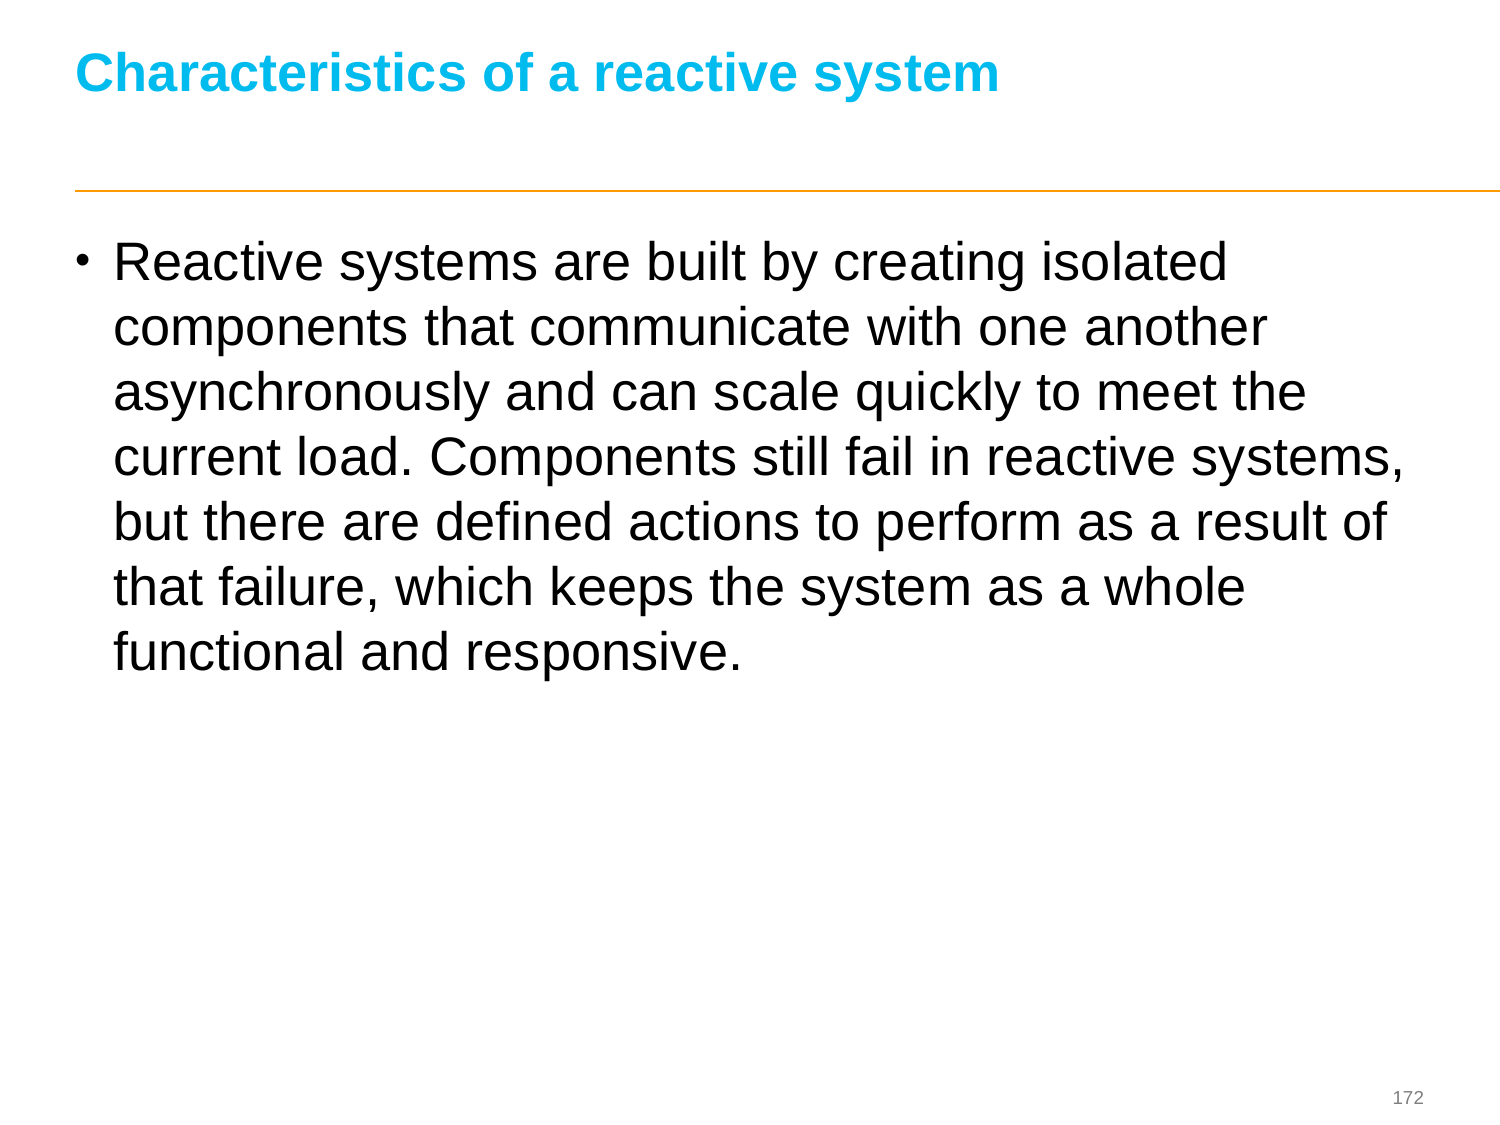

# Characteristics of a reactive system
Reactive systems are built by creating isolated components that communicate with one another asynchronously and can scale quickly to meet the current load. Components still fail in reactive systems, but there are defined actions to perform as a result of that failure, which keeps the system as a whole functional and responsive.